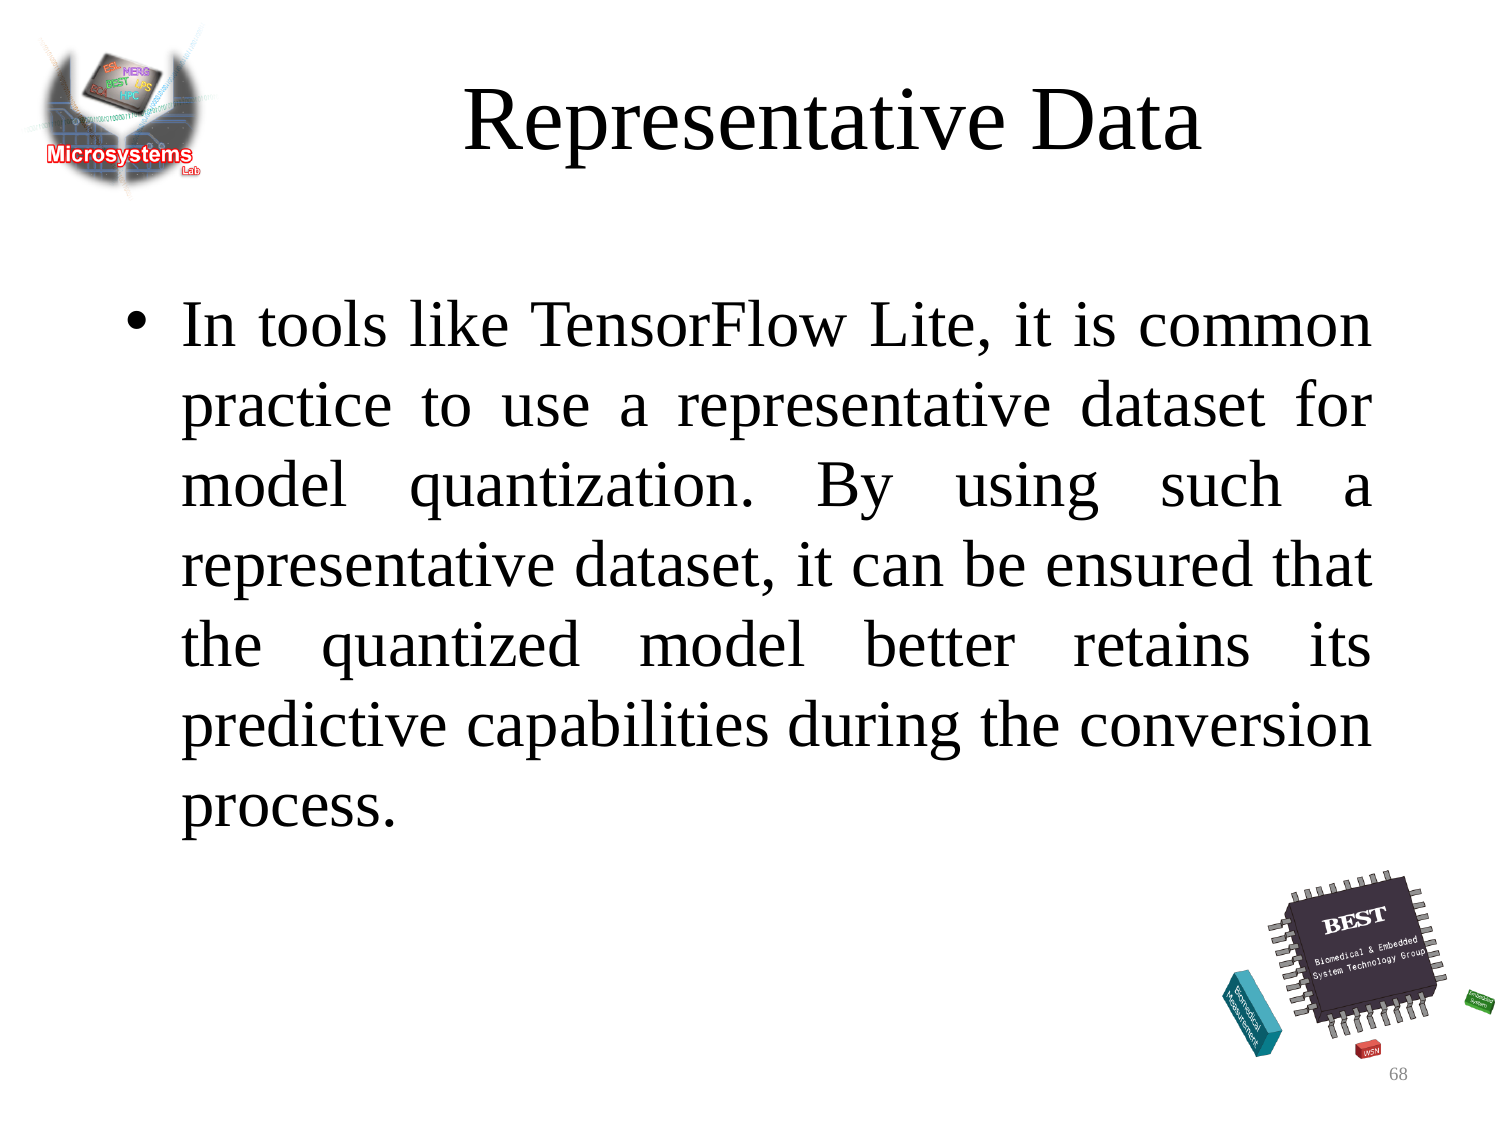

# Representative Data
In tools like TensorFlow Lite, it is common practice to use a representative dataset for model quantization. By using such a representative dataset, it can be ensured that the quantized model better retains its predictive capabilities during the conversion process.
68